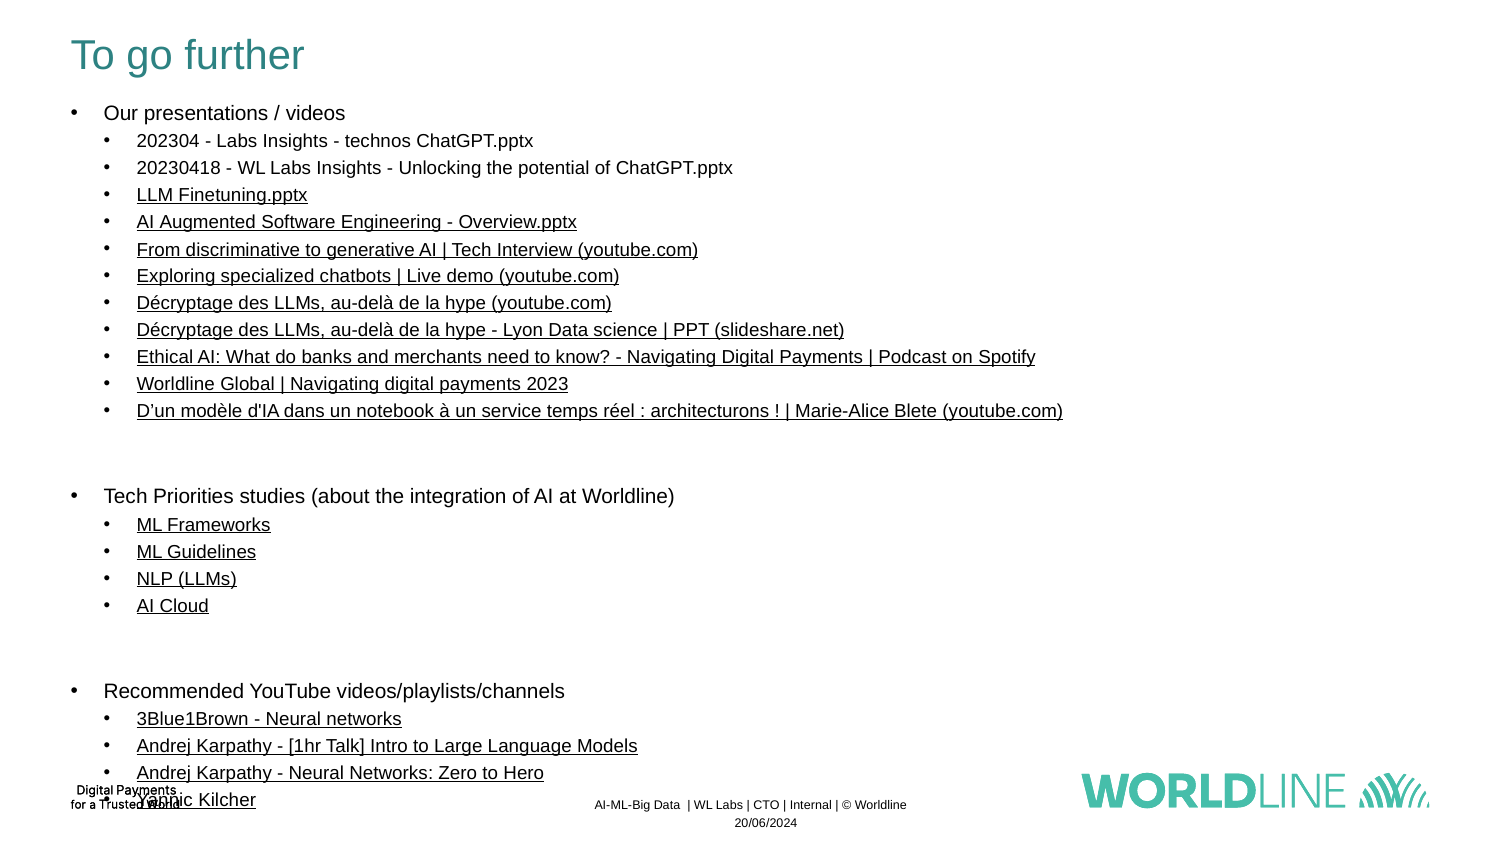

# To go further
Our presentations / videos
202304 - Labs Insights - technos ChatGPT.pptx
20230418 - WL Labs Insights - Unlocking the potential of ChatGPT.pptx
LLM Finetuning.pptx
AI Augmented Software Engineering - Overview.pptx
From discriminative to generative AI | Tech Interview (youtube.com)
Exploring specialized chatbots | Live demo (youtube.com)
Décryptage des LLMs, au-delà de la hype (youtube.com)
Décryptage des LLMs, au-delà de la hype - Lyon Data science | PPT (slideshare.net)
Ethical AI: What do banks and merchants need to know? - Navigating Digital Payments | Podcast on Spotify
Worldline Global | Navigating digital payments 2023
D’un modèle d'IA dans un notebook à un service temps réel : architecturons ! | Marie-Alice Blete (youtube.com)

Tech Priorities studies (about the integration of AI at Worldline)
ML Frameworks
ML Guidelines
NLP (LLMs)
AI Cloud

Recommended YouTube videos/playlists/channels
3Blue1Brown - Neural networks
Andrej Karpathy - [1hr Talk] Intro to Large Language Models
Andrej Karpathy - Neural Networks: Zero to Hero
Yannic Kilcher
AI-ML-Big Data  | WL Labs | CTO | Internal | © Worldline
20/06/2024